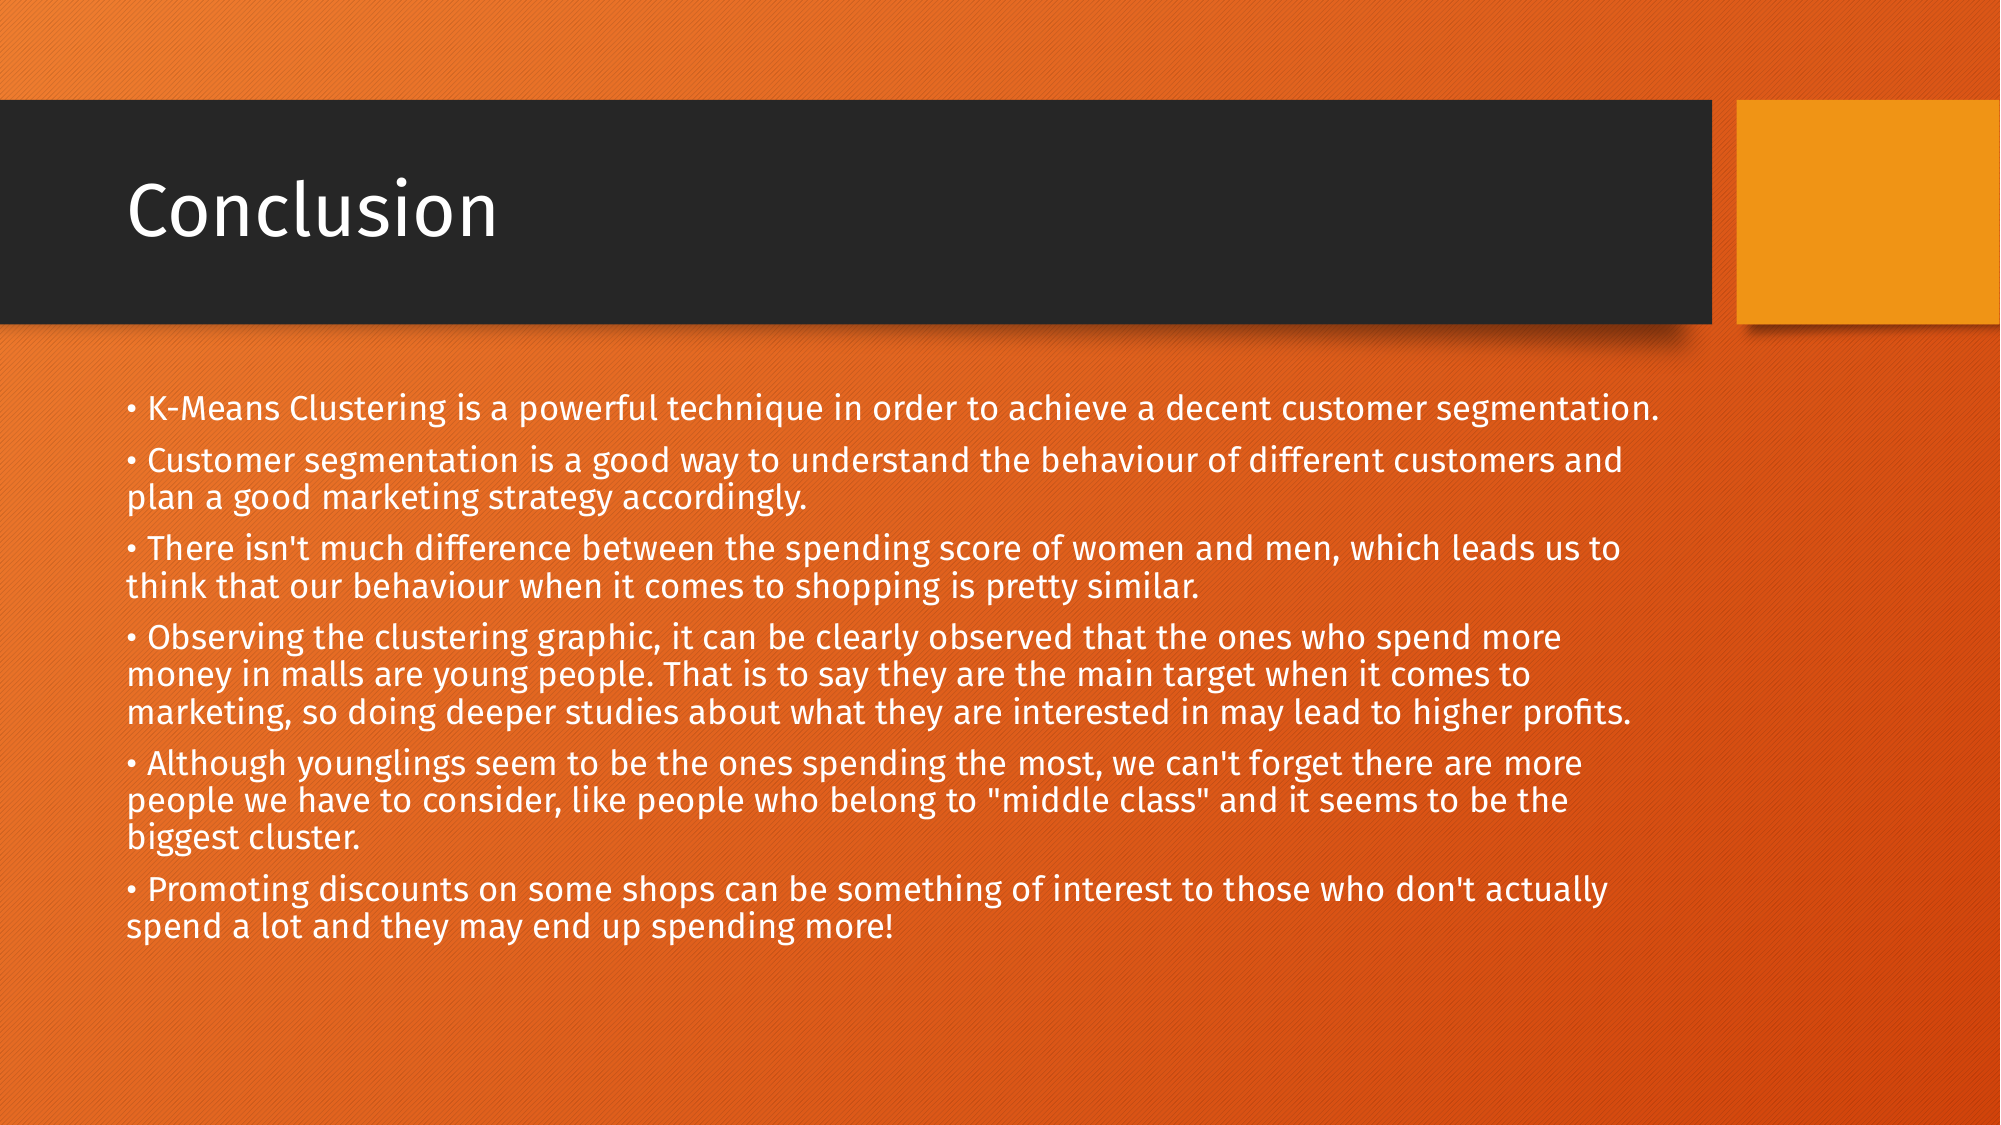

# Conclusion
• K-Means Clustering is a powerful technique in order to achieve a decent customer segmentation.
• Customer segmentation is a good way to understand the behaviour of different customers and plan a good marketing strategy accordingly.
• There isn't much difference between the spending score of women and men, which leads us to think that our behaviour when it comes to shopping is pretty similar.
• Observing the clustering graphic, it can be clearly observed that the ones who spend more money in malls are young people. That is to say they are the main target when it comes to marketing, so doing deeper studies about what they are interested in may lead to higher profits.
• Although younglings seem to be the ones spending the most, we can't forget there are more people we have to consider, like people who belong to "middle class" and it seems to be the biggest cluster.
• Promoting discounts on some shops can be something of interest to those who don't actually spend a lot and they may end up spending more!